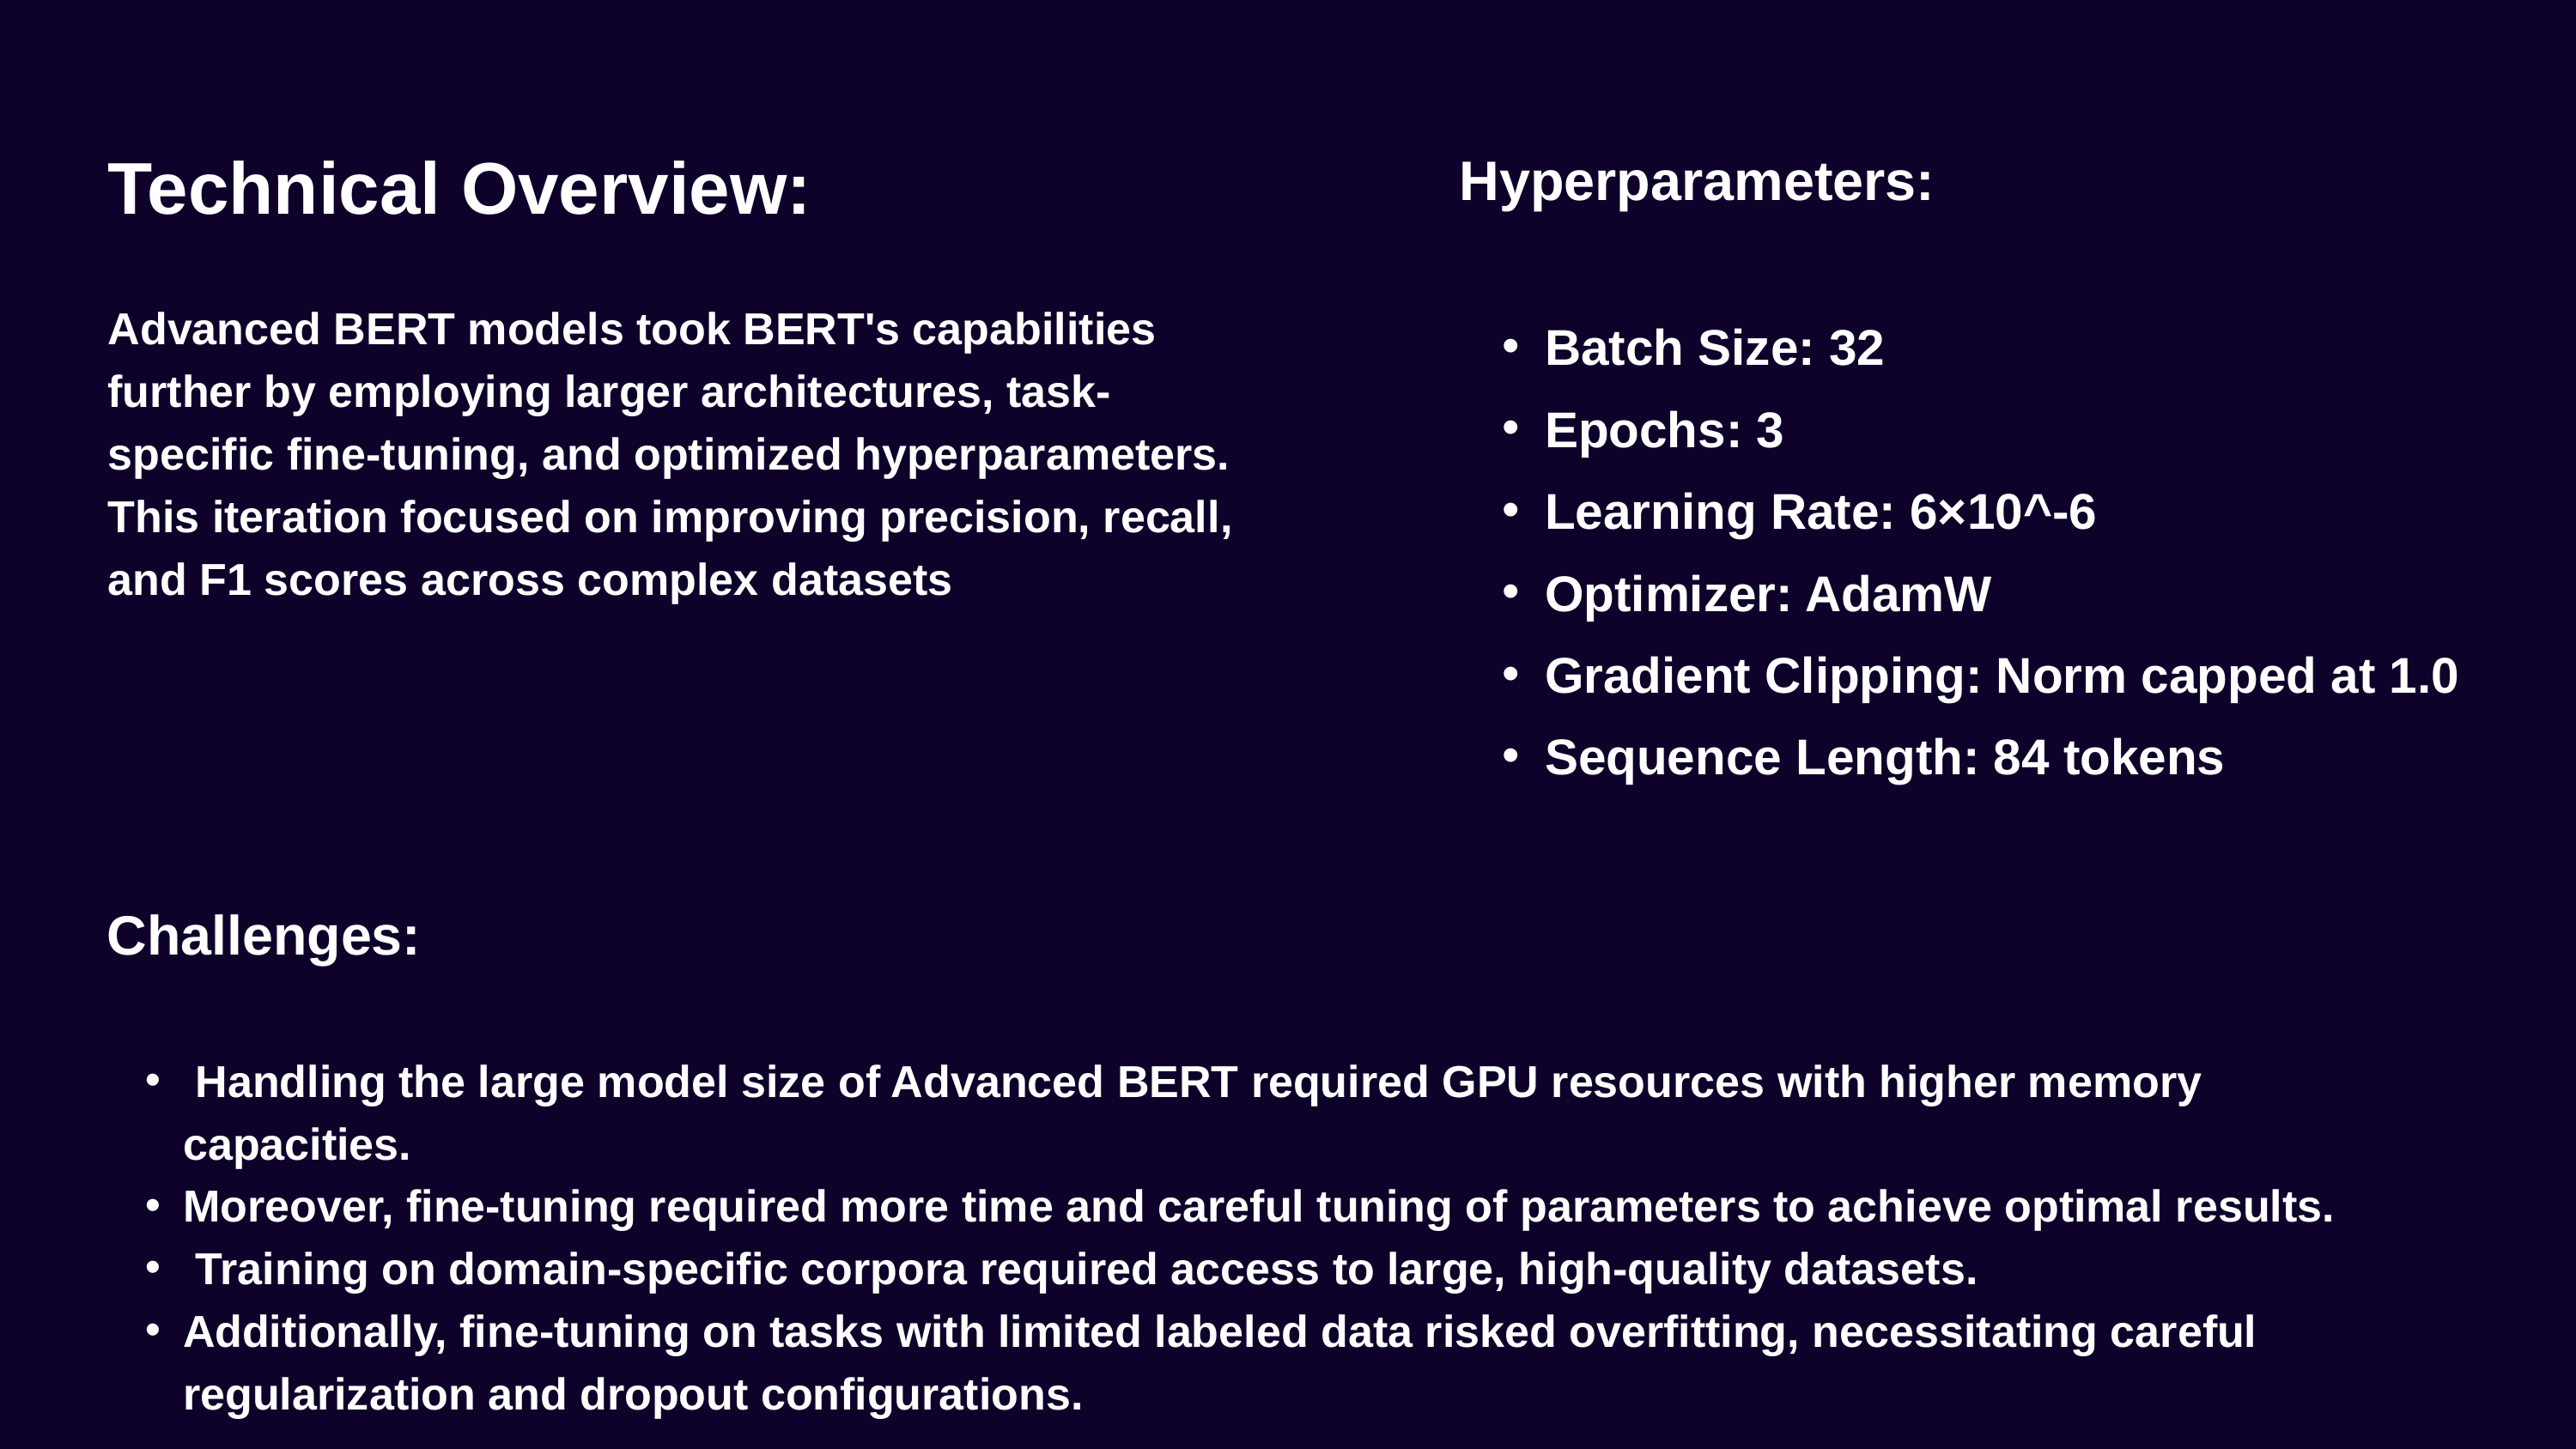

Hyperparameters:

Batch Size: 32
Epochs: 3
Learning Rate: 6×10^-6
Optimizer: AdamW
Gradient Clipping: Norm capped at 1.0
Sequence Length: 84 tokens

Technical Overview:

Advanced BERT models took BERT's capabilities further by employing larger architectures, task-specific fine-tuning, and optimized hyperparameters. This iteration focused on improving precision, recall, and F1 scores across complex datasets

Challenges:

 Handling the large model size of Advanced BERT required GPU resources with higher memory capacities.
Moreover, fine-tuning required more time and careful tuning of parameters to achieve optimal results.
 Training on domain-specific corpora required access to large, high-quality datasets.
Additionally, fine-tuning on tasks with limited labeled data risked overfitting, necessitating careful regularization and dropout configurations.